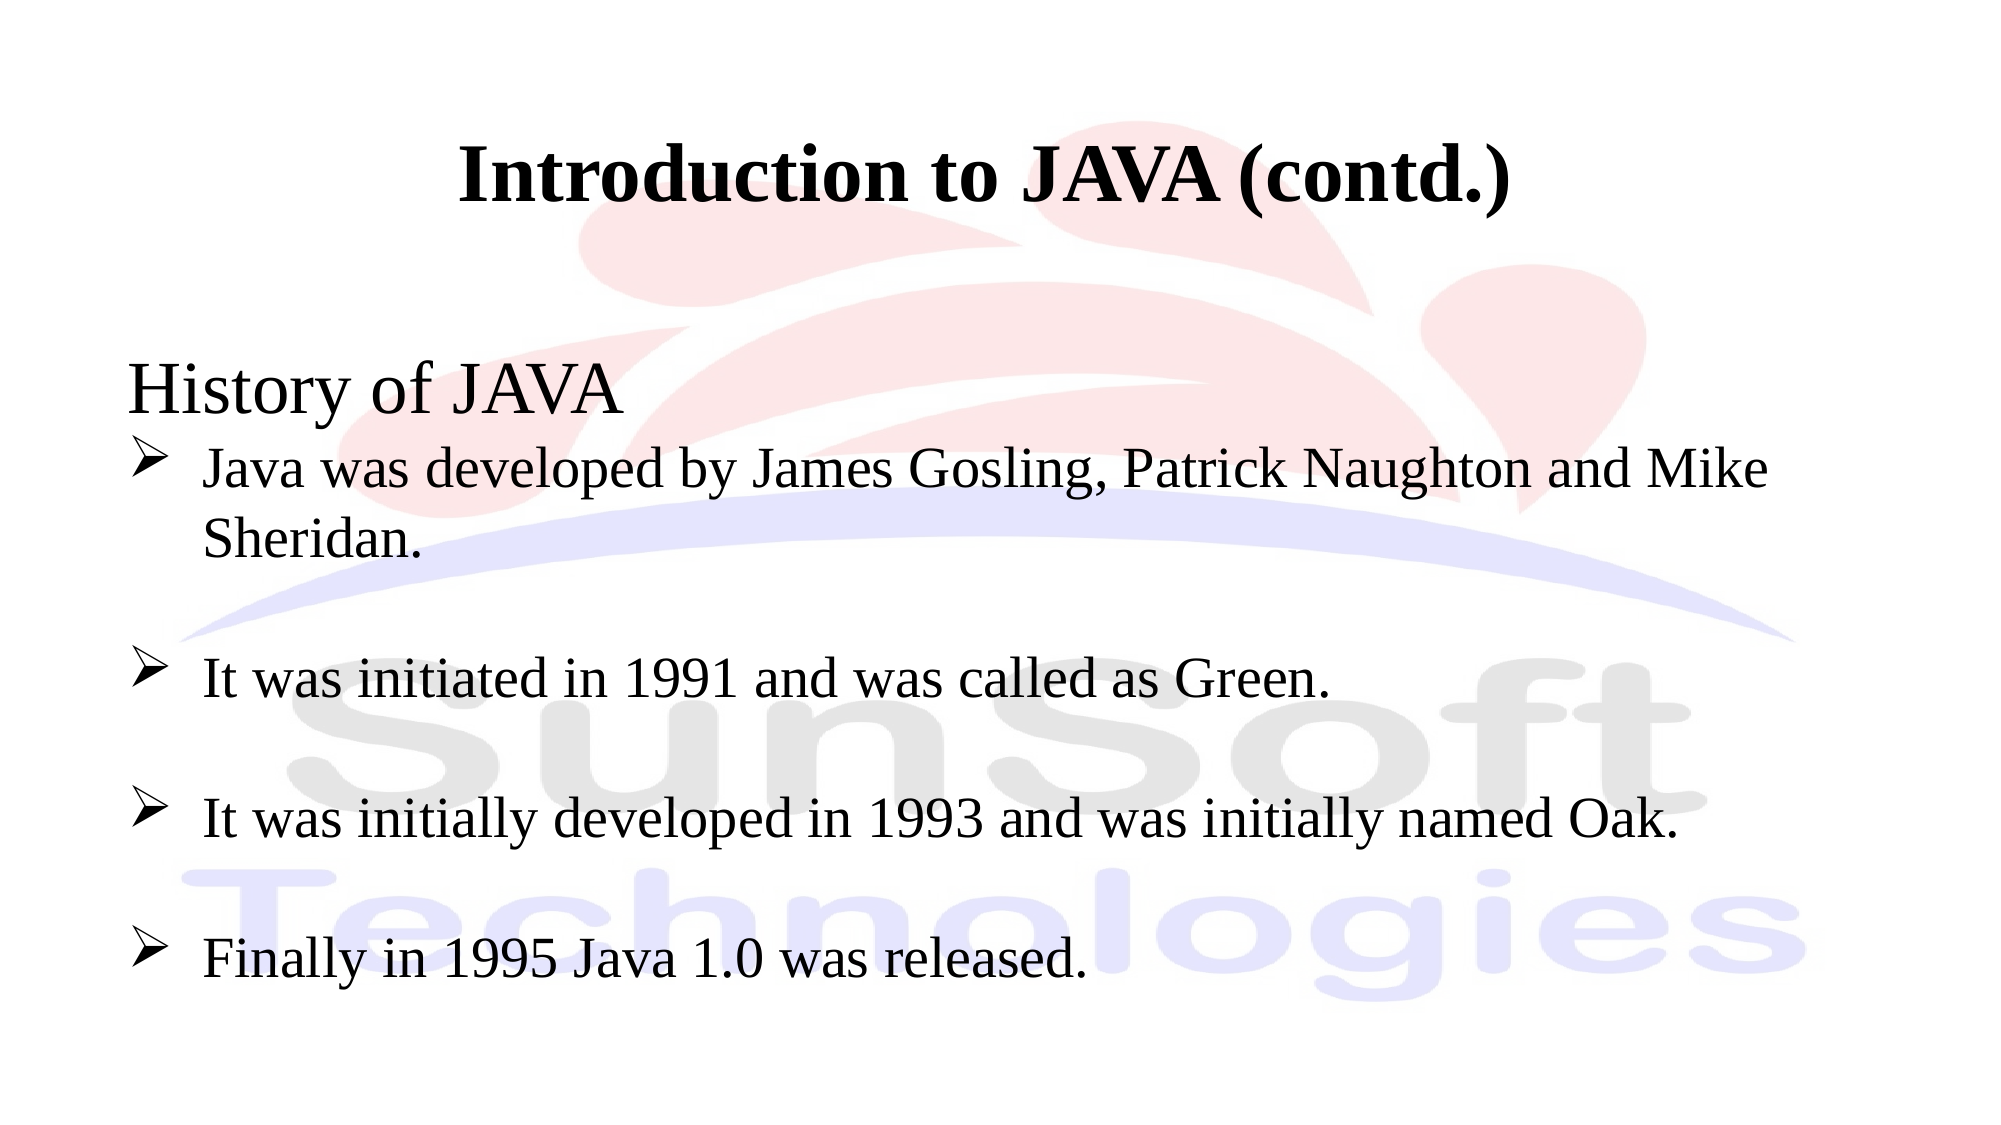

Introduction to JAVA (contd.)

History of JAVA
Java was developed by James Gosling, Patrick Naughton and Mike Sheridan.

It was initiated in 1991 and was called as Green.

It was initially developed in 1993 and was initially named Oak.

Finally in 1995 Java 1.0 was released.